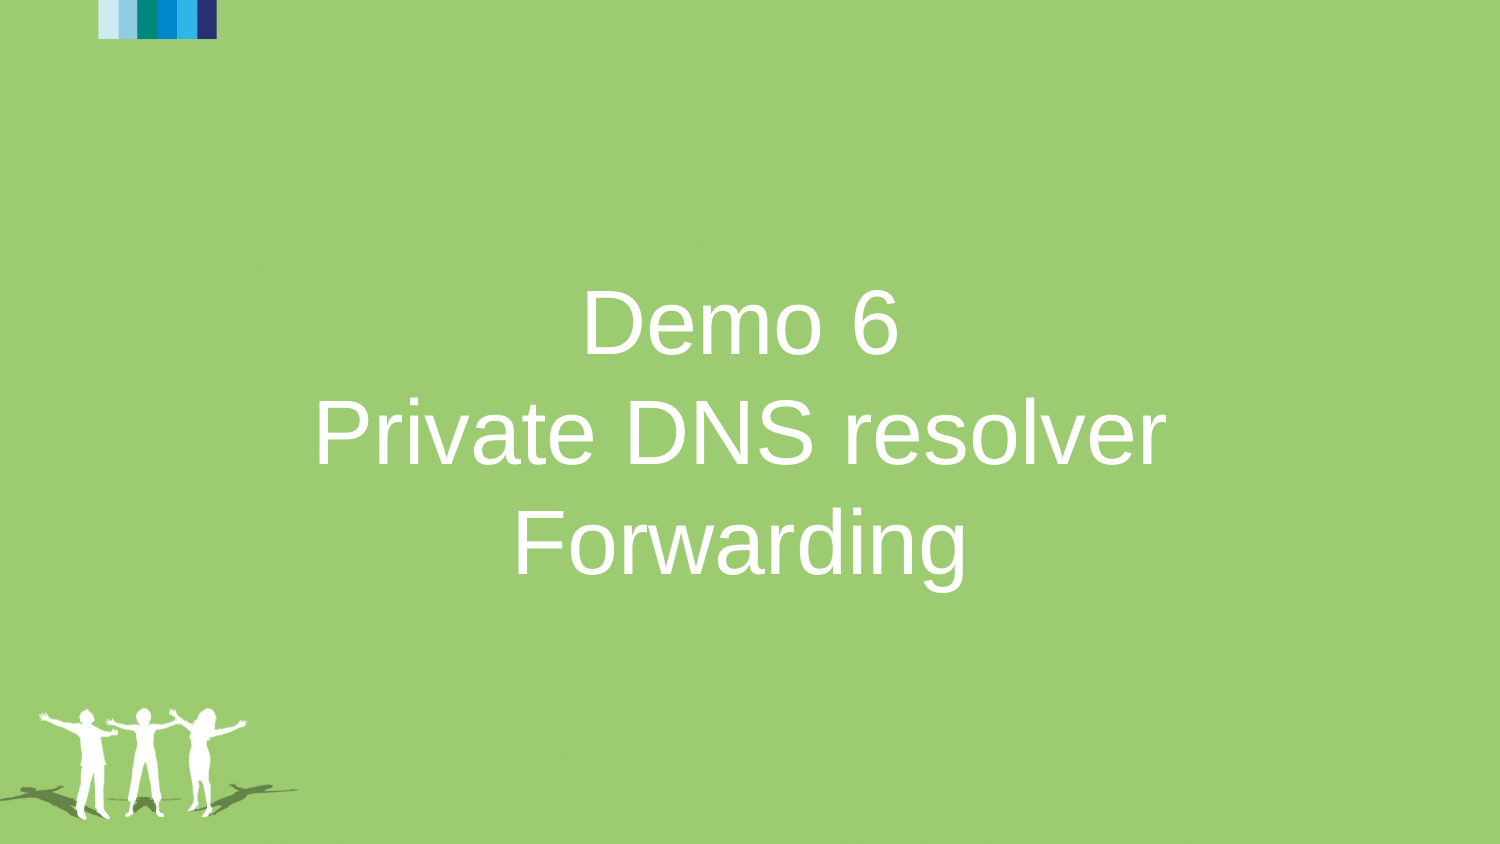

# Demo 6 Private DNS resolver Forwarding